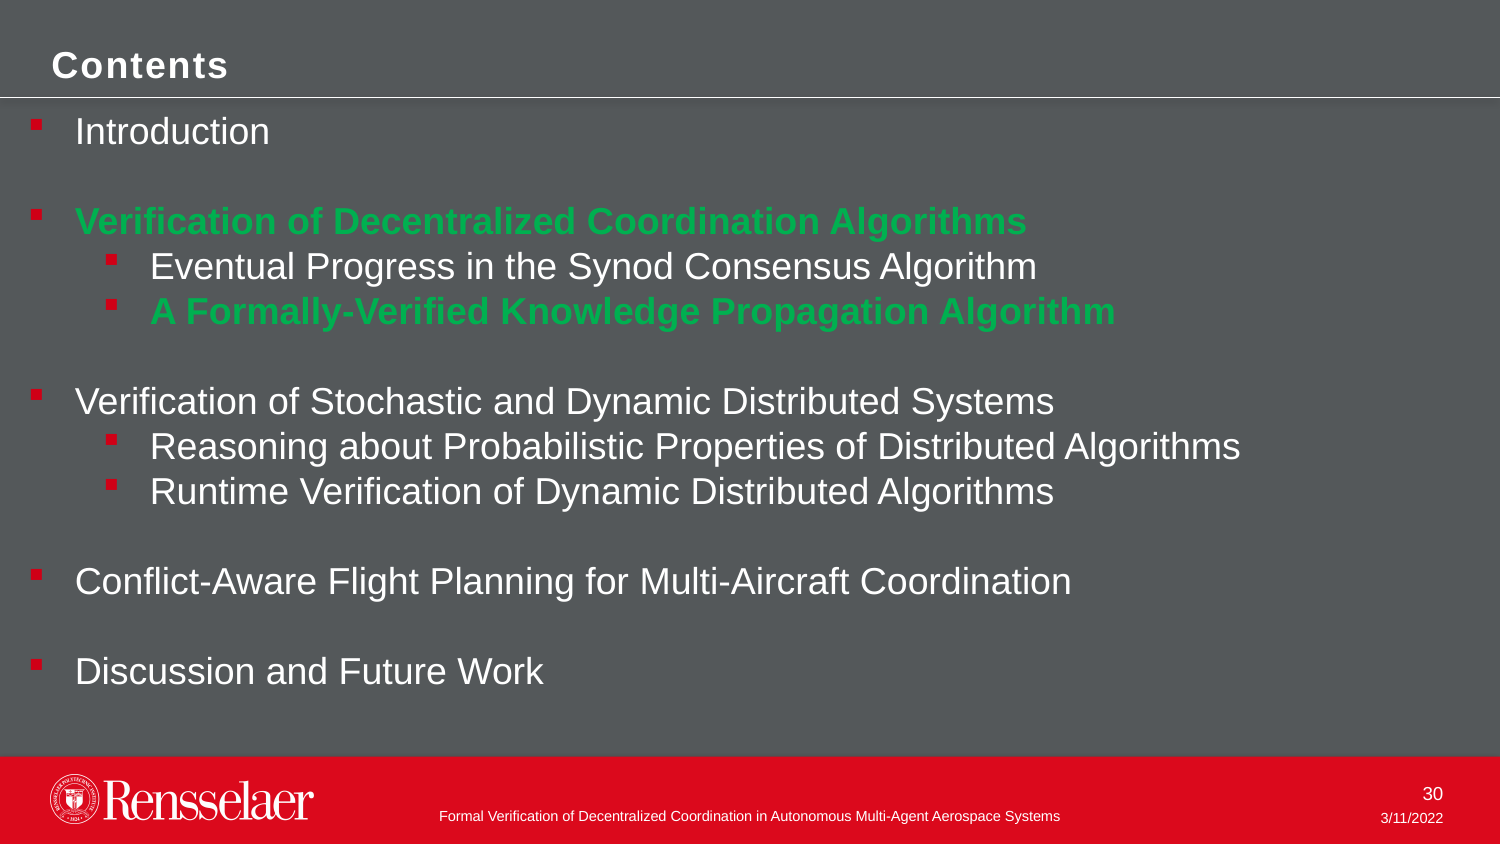

Contents
Introduction

Verification of Decentralized Coordination Algorithms
Eventual Progress in the Synod Consensus Algorithm
A Formally-Verified Knowledge Propagation Algorithm

Verification of Stochastic and Dynamic Distributed Systems
Reasoning about Probabilistic Properties of Distributed Algorithms
Runtime Verification of Dynamic Distributed Algorithms

Conflict-Aware Flight Planning for Multi-Aircraft Coordination

Discussion and Future Work